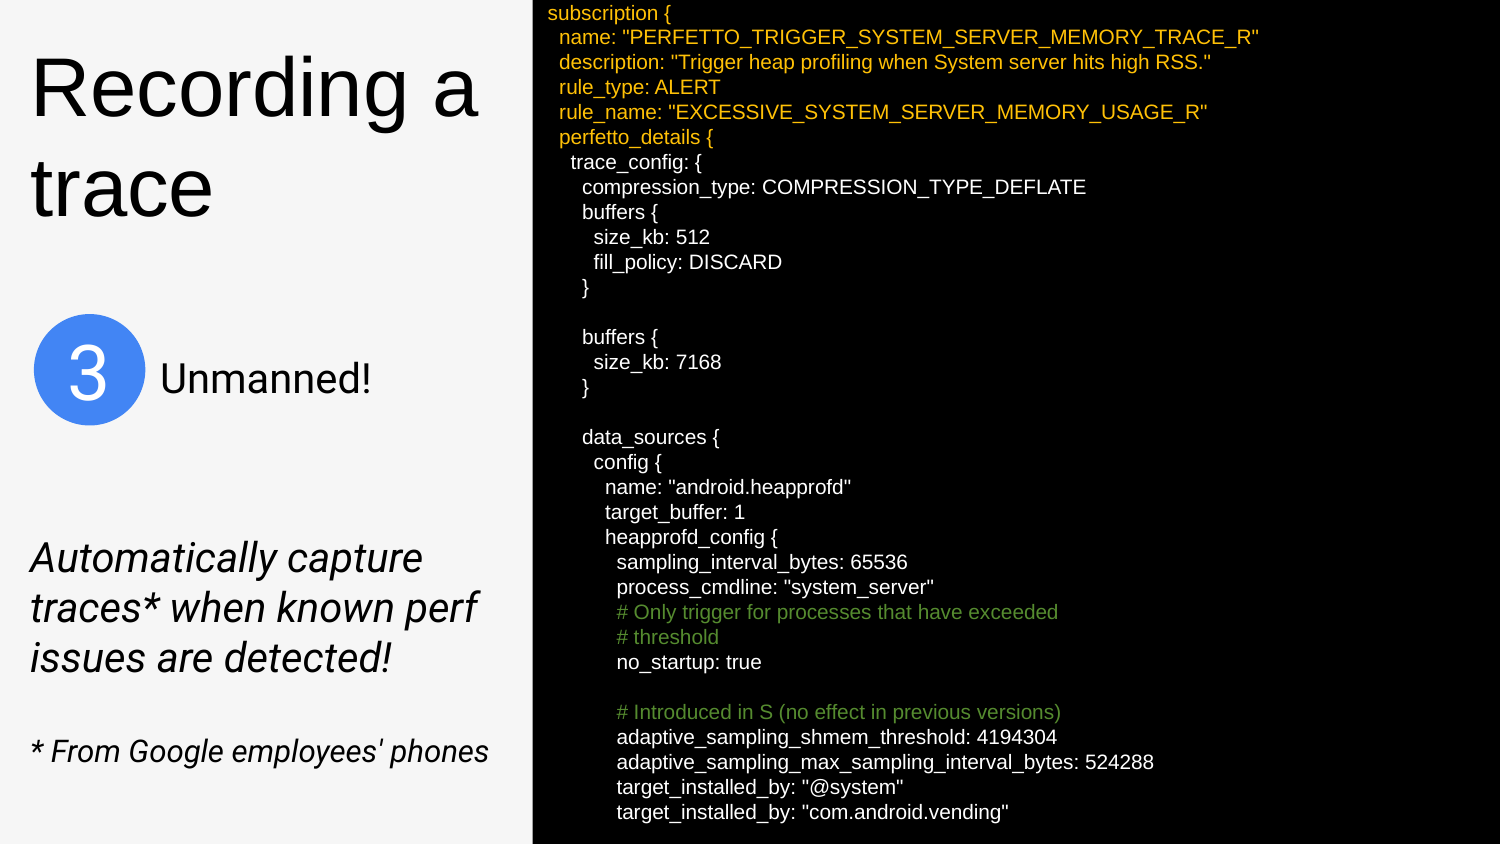

subscription {
  name: "PERFETTO_TRIGGER_SYSTEM_SERVER_MEMORY_TRACE_R"
  description: "Trigger heap profiling when System server hits high RSS."
  rule_type: ALERT
  rule_name: "EXCESSIVE_SYSTEM_SERVER_MEMORY_USAGE_R"
  perfetto_details {
    trace_config: {
      compression_type: COMPRESSION_TYPE_DEFLATE
      buffers {
        size_kb: 512
        fill_policy: DISCARD
      }

      buffers {
        size_kb: 7168
      }

      data_sources {
        config {
          name: "android.heapprofd"
          target_buffer: 1
          heapprofd_config {
            sampling_interval_bytes: 65536
            process_cmdline: "system_server"
            # Only trigger for processes that have exceeded
            # threshold
            no_startup: true

            # Introduced in S (no effect in previous versions)
            adaptive_sampling_shmem_threshold: 4194304
            adaptive_sampling_max_sampling_interval_bytes: 524288
            target_installed_by: "@system"
            target_installed_by: "com.android.vending"

Recording a trace
3
Unmanned!
Automatically capture traces* when known perf issues are detected!

* From Google employees' phones